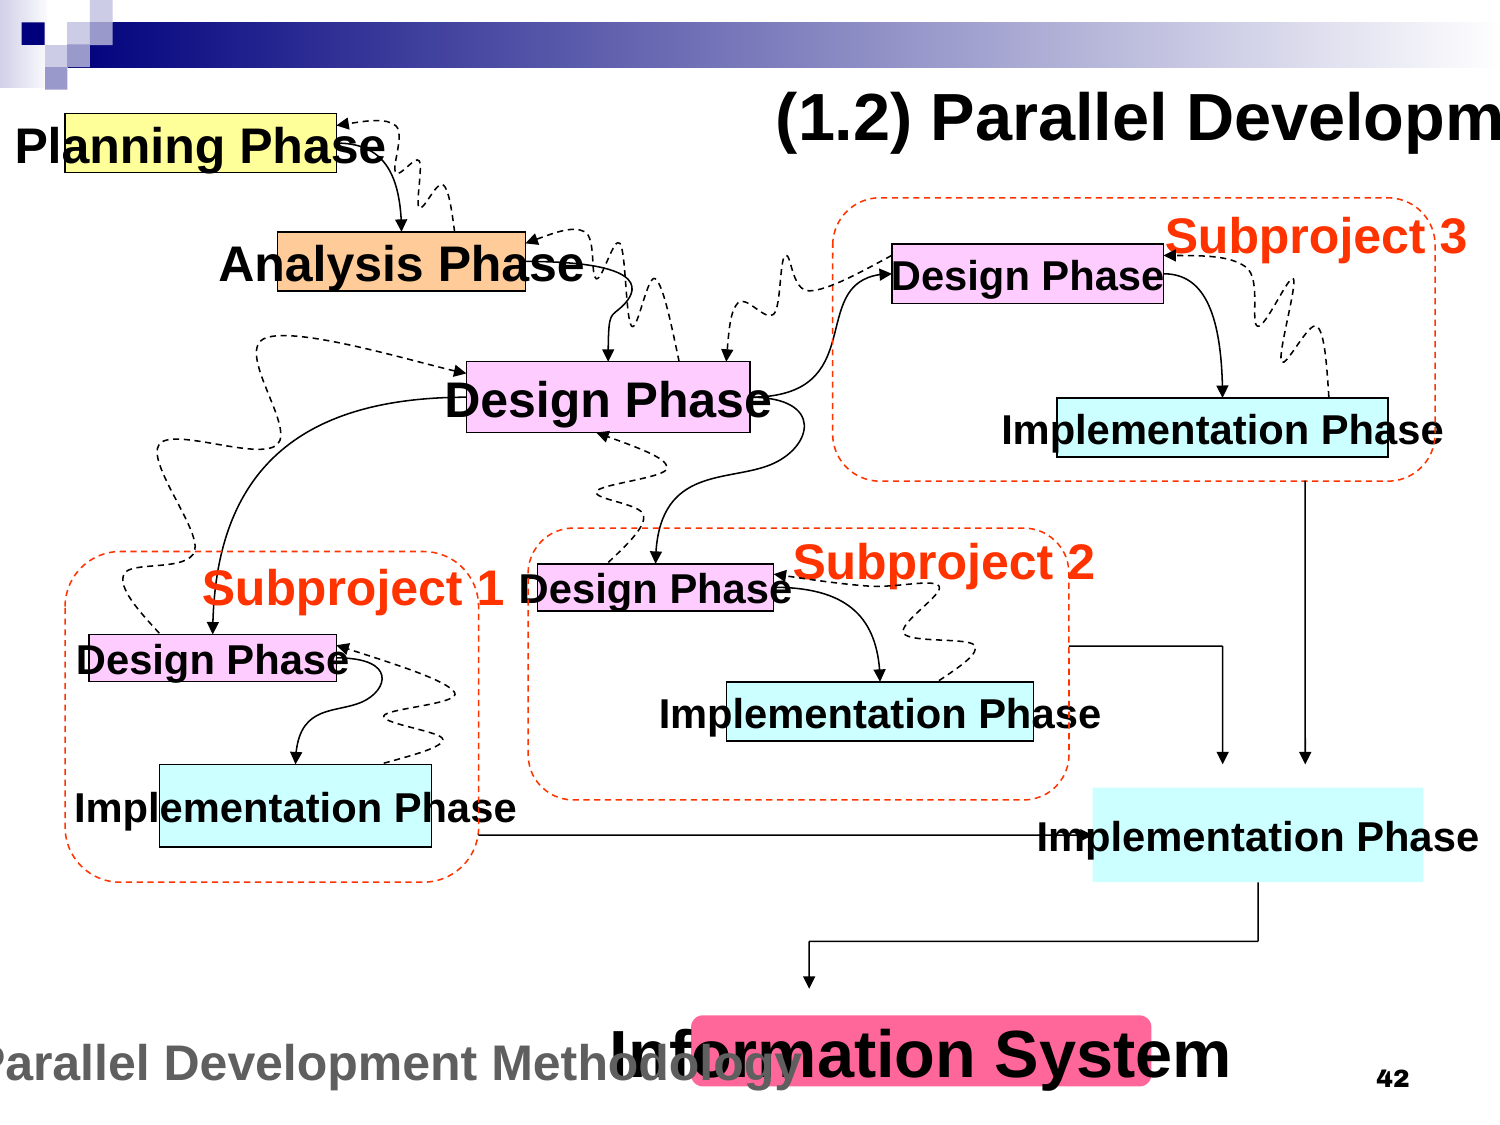

(1.2) Parallel Development
Planning Phase

Subproject 3

Analysis Phase
Design Phase

Design Phase
Implementation Phase

Subproject 2

Subproject 1

Design Phase

Design Phase

Implementation Phase
Implementation Phase
Implementation Phase

Information System
The Parallel Development Methodology
42